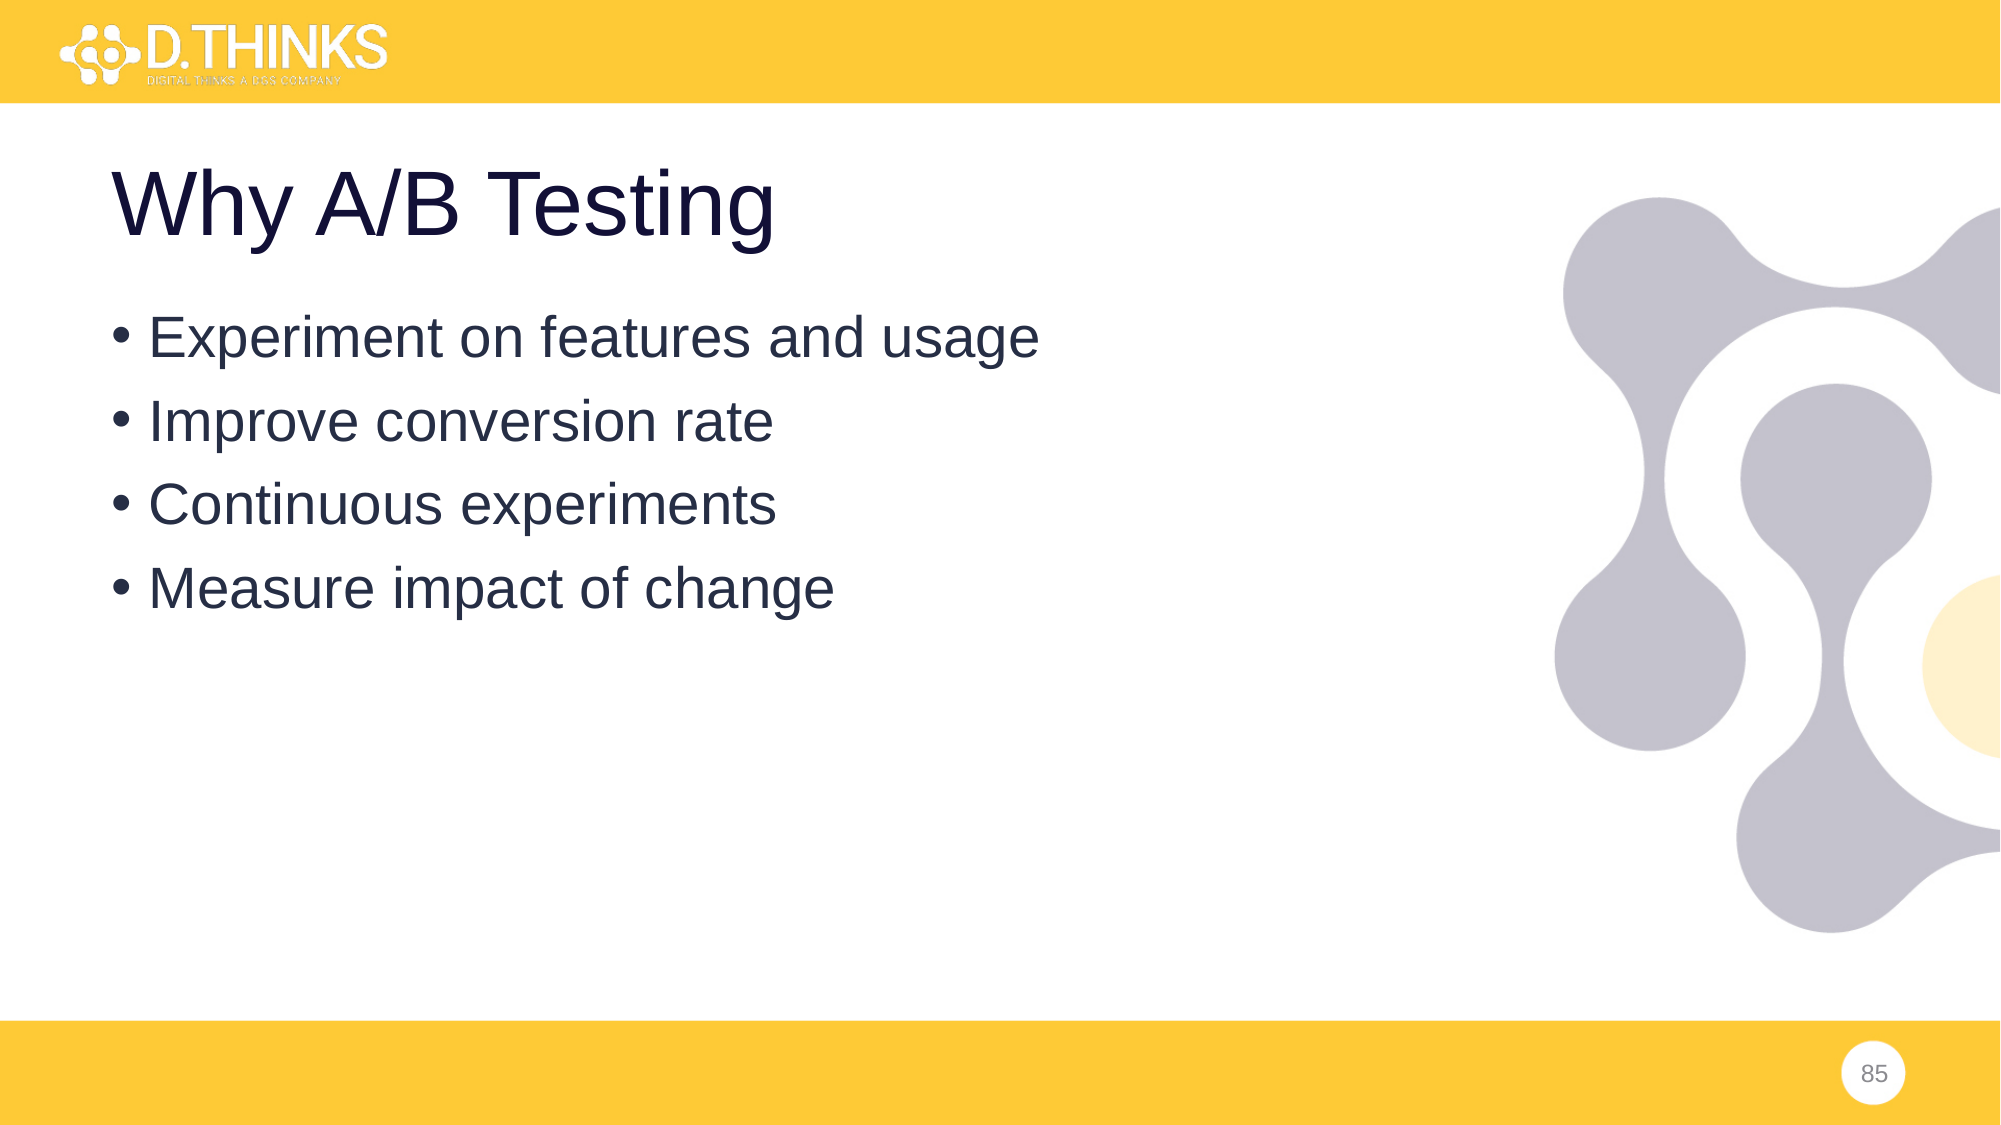

# Why A/B Testing
Experiment on features and usage
Improve conversion rate
Continuous experiments
Measure impact of change
85